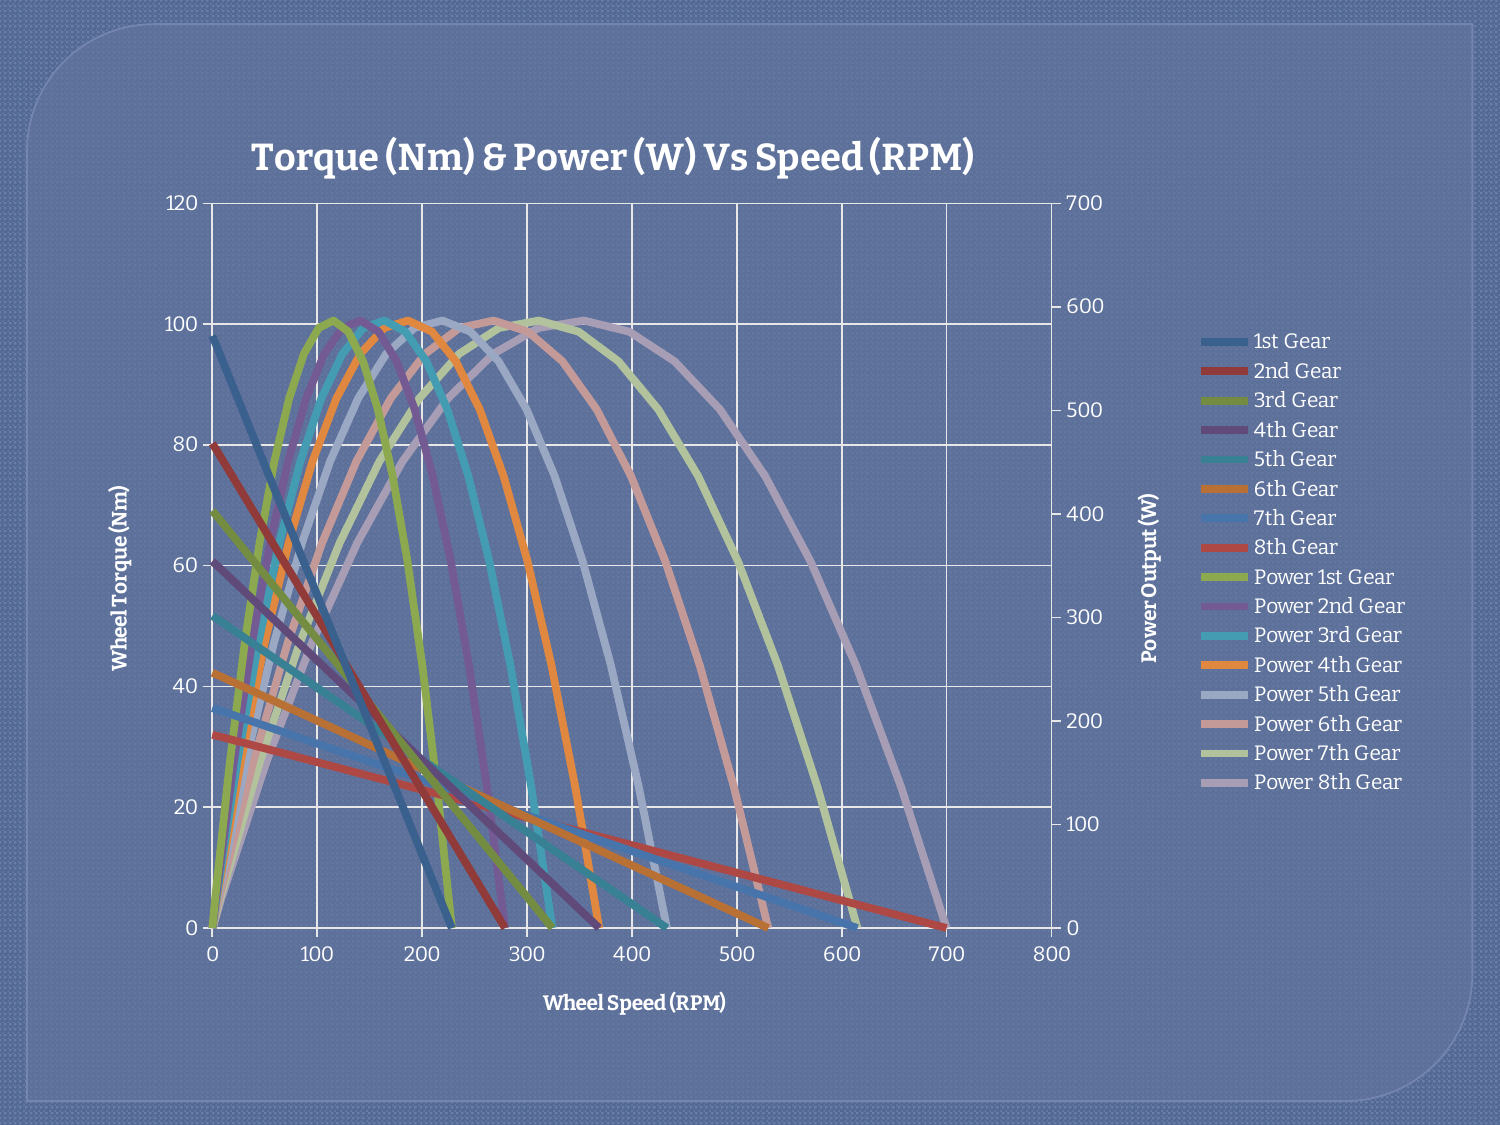

### Chart: Torque (Nm) & Power (W) Vs Speed (RPM)

| Category |  |  |  |  |  |  |  |  |  |  |  |  |  |  |  |  |
|---|---|---|---|---|---|---|---|---|---|---|---|---|---|---|---|---|